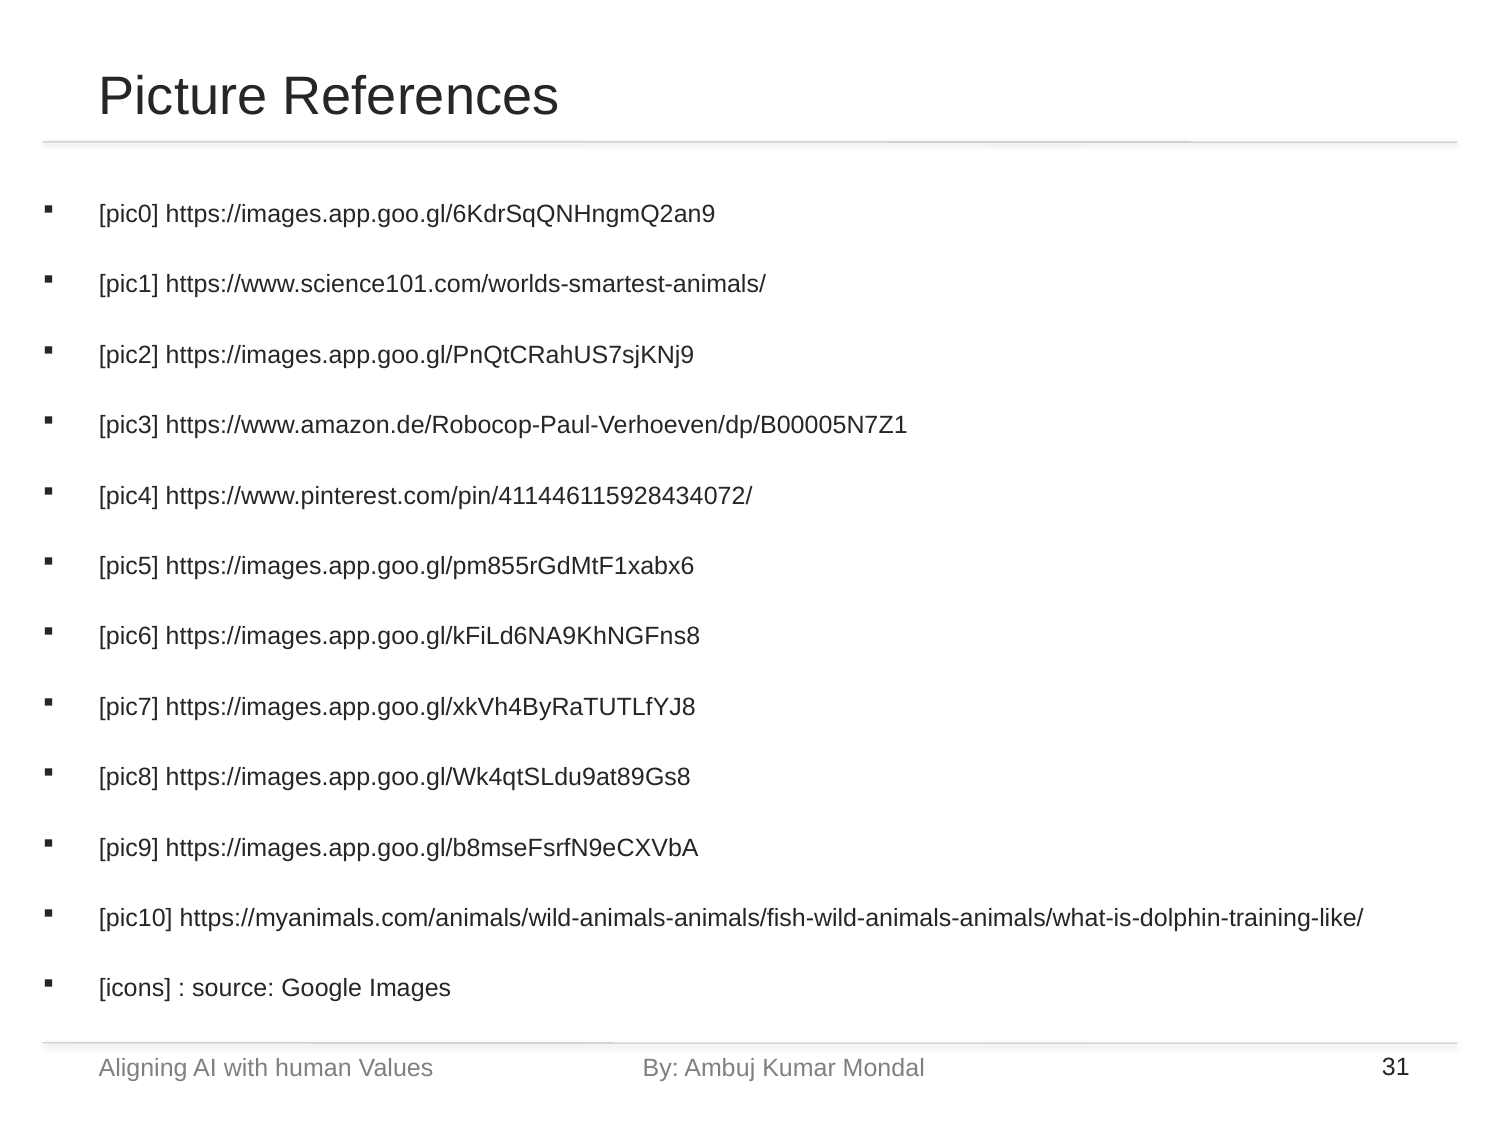

# Picture References
[pic0] https://images.app.goo.gl/6KdrSqQNHngmQ2an9
[pic1] https://www.science101.com/worlds-smartest-animals/
[pic2] https://images.app.goo.gl/PnQtCRahUS7sjKNj9
[pic3] https://www.amazon.de/Robocop-Paul-Verhoeven/dp/B00005N7Z1
[pic4] https://www.pinterest.com/pin/411446115928434072/
[pic5] https://images.app.goo.gl/pm855rGdMtF1xabx6
[pic6] https://images.app.goo.gl/kFiLd6NA9KhNGFns8
[pic7] https://images.app.goo.gl/xkVh4ByRaTUTLfYJ8
[pic8] https://images.app.goo.gl/Wk4qtSLdu9at89Gs8
[pic9] https://images.app.goo.gl/b8mseFsrfN9eCXVbA
[pic10] https://myanimals.com/animals/wild-animals-animals/fish-wild-animals-animals/what-is-dolphin-training-like/
[icons] : source: Google Images
Aligning AI with human Values		By: Ambuj Kumar Mondal